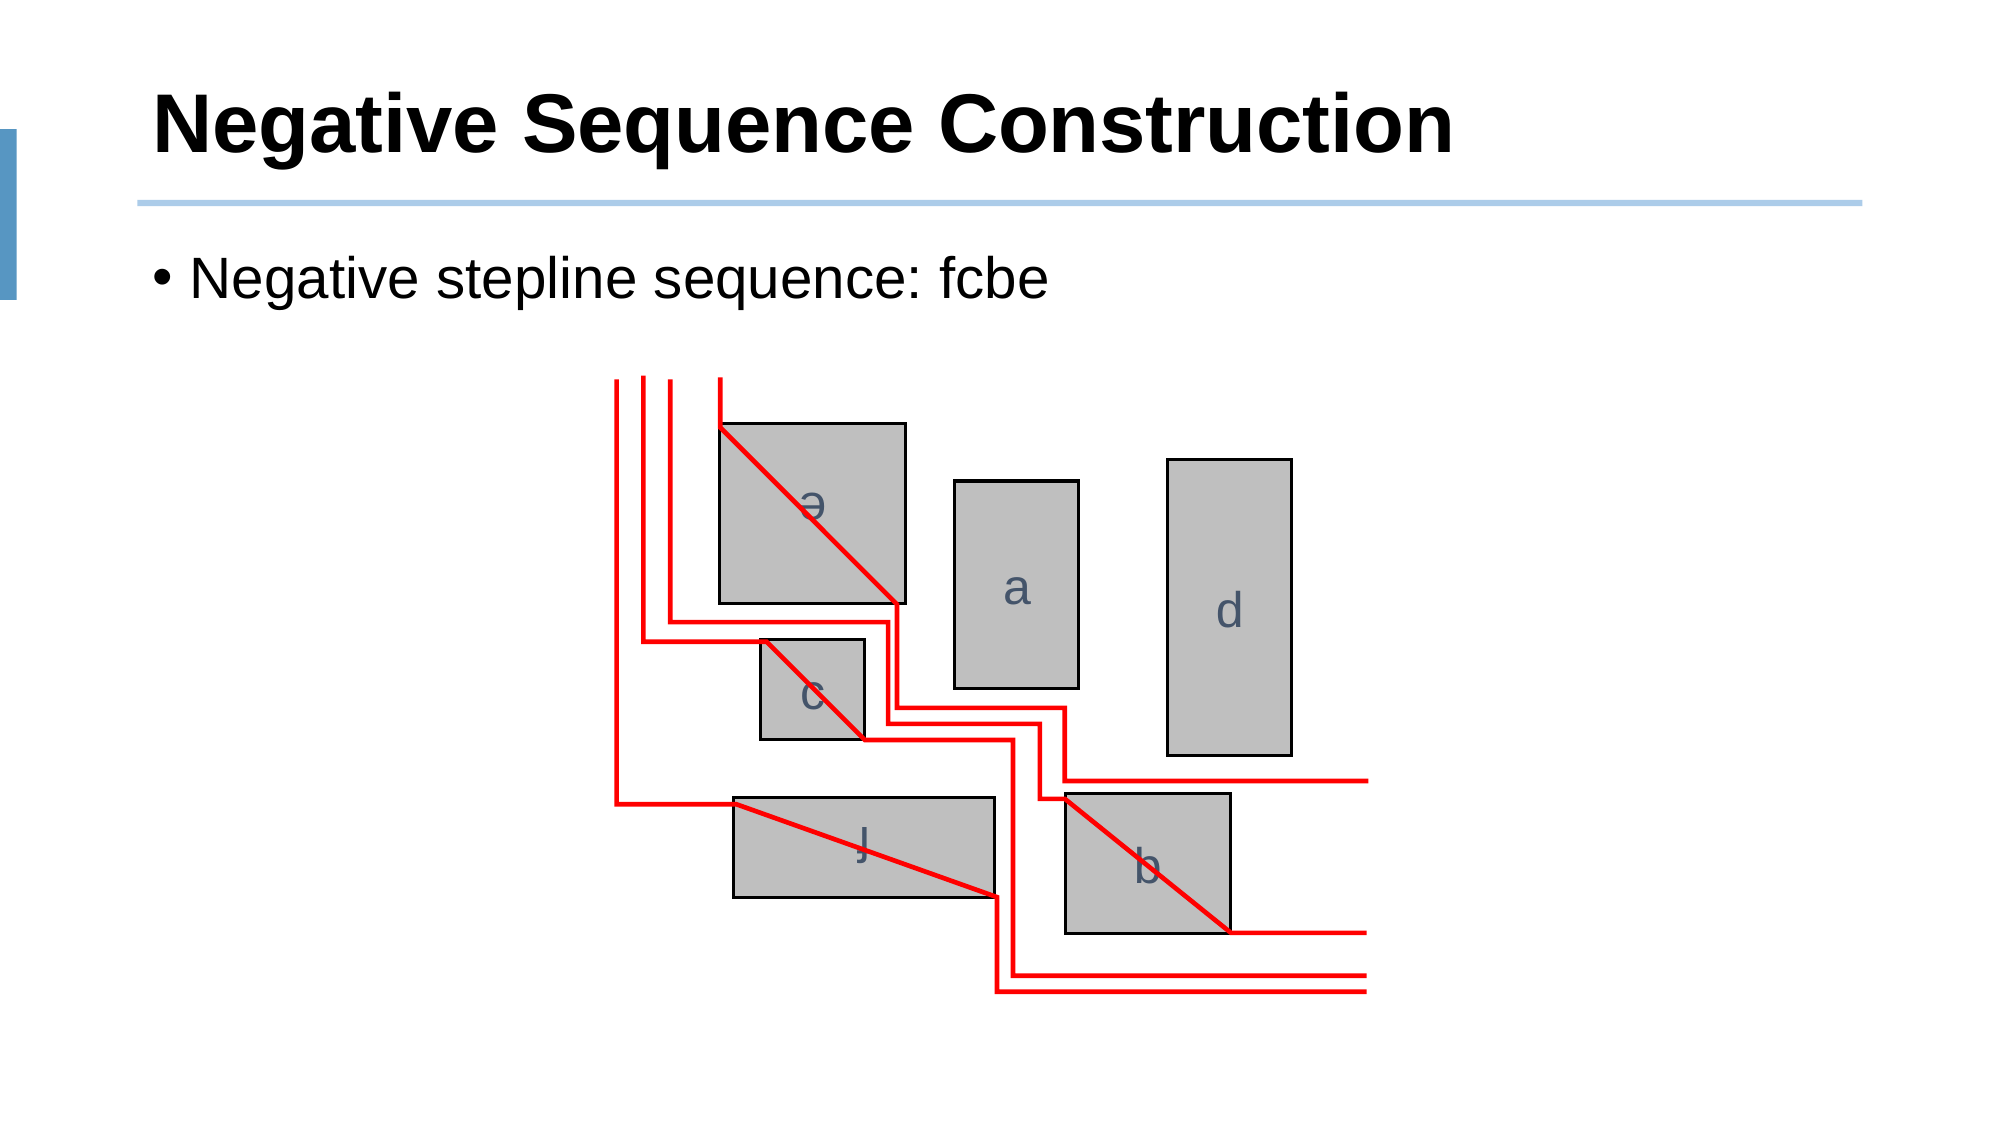

# Negative Sequence Construction
Negative stepline sequence: fcbe

e
d
a
c
f
b